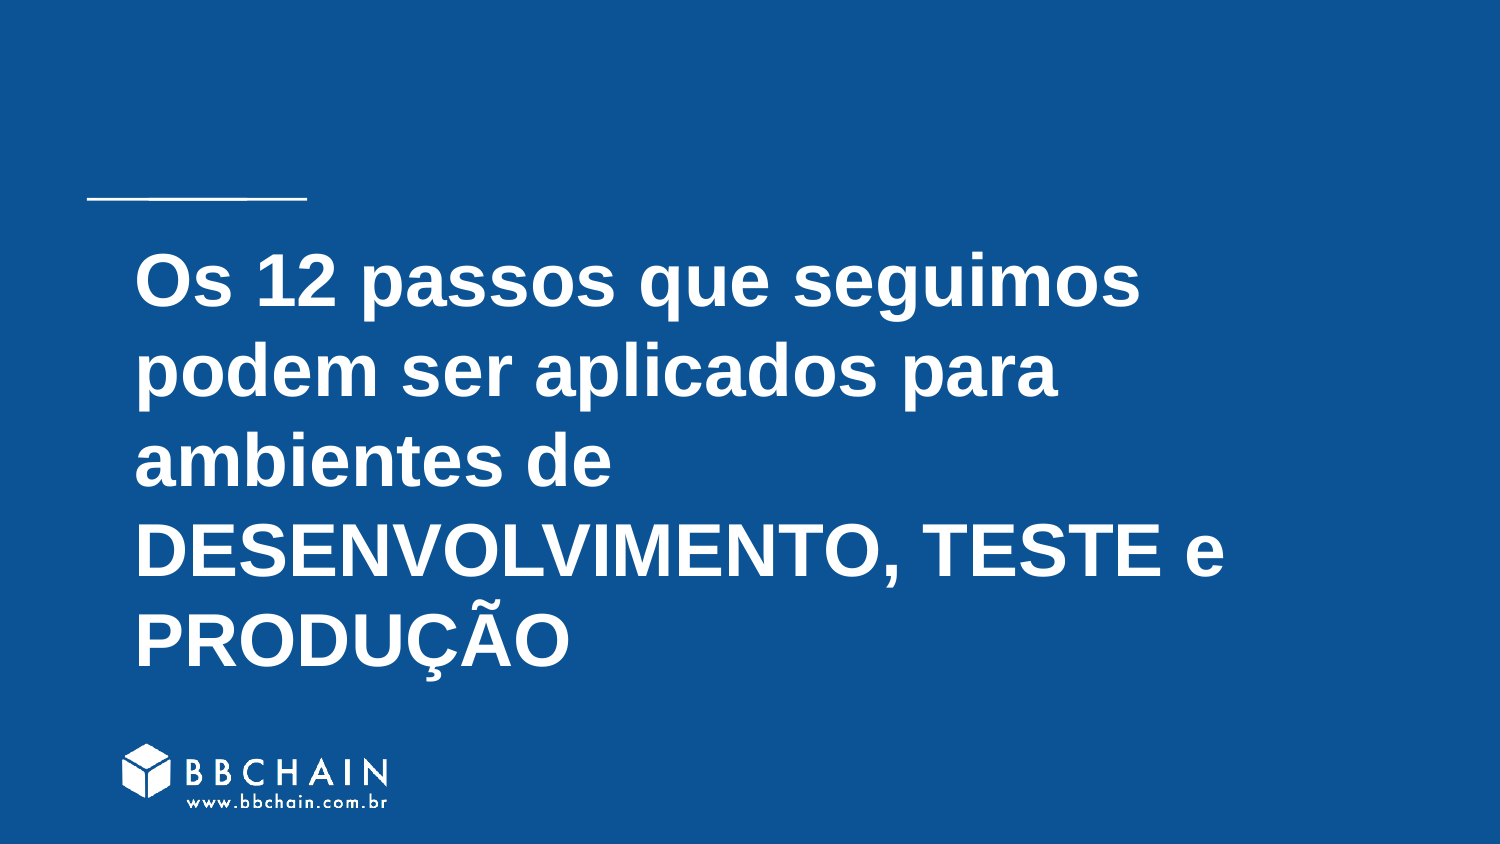

# Os 12 passos que seguimos podem ser aplicados para ambientes de DESENVOLVIMENTO, TESTE e PRODUÇÃO